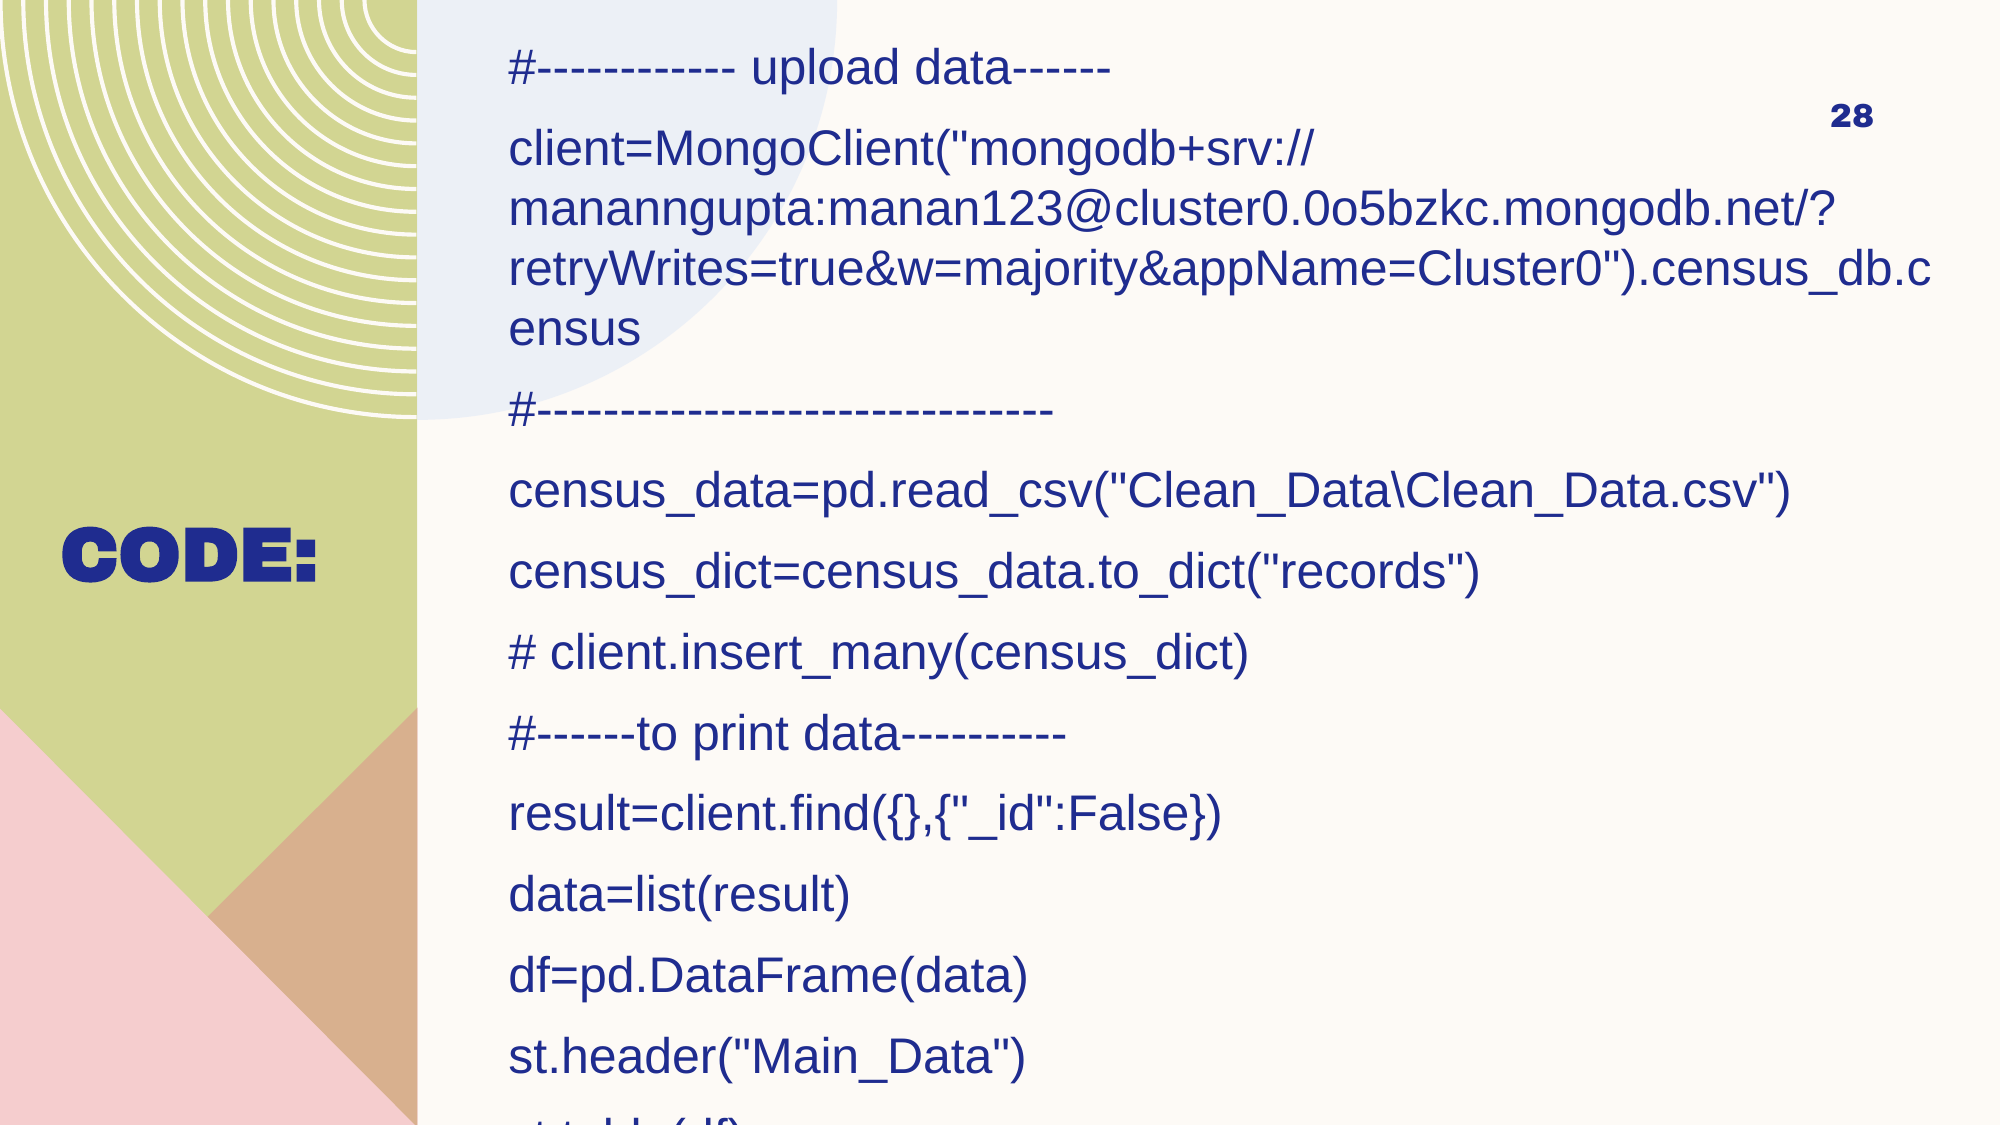

#------------ upload data------
client=MongoClient("mongodb+srv://mananngupta:manan123@cluster0.0o5bzkc.mongodb.net/?retryWrites=true&w=majority&appName=Cluster0").census_db.census
#-------------------------------
census_data=pd.read_csv("Clean_Data\Clean_Data.csv")
census_dict=census_data.to_dict("records")
# client.insert_many(census_dict)
#------to print data----------
result=client.find({},{"_id":False})
data=list(result)
df=pd.DataFrame(data)
st.header("Main_Data")
st.table(df)
28
# Code: